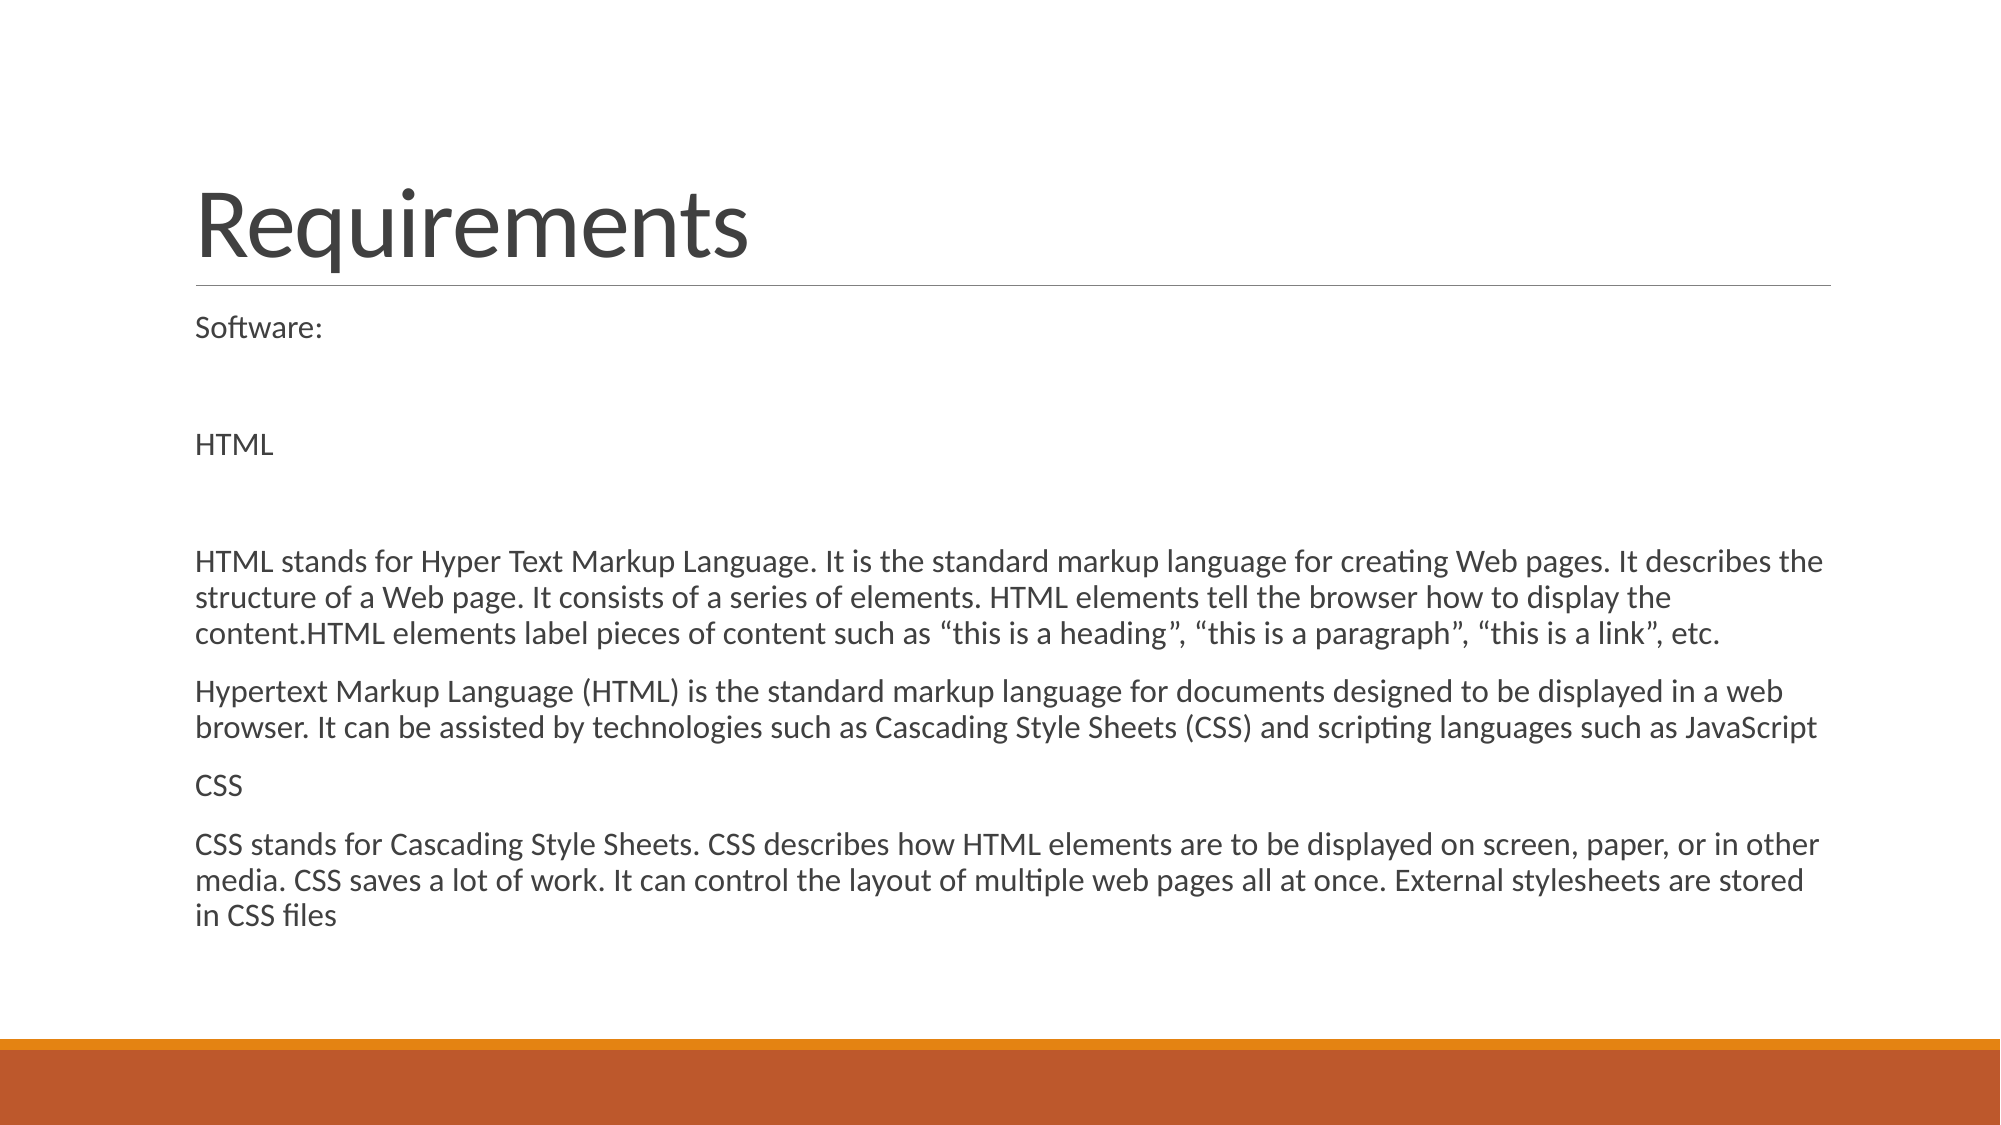

# Requirements
Software:

HTML

HTML stands for Hyper Text Markup Language. It is the standard markup language for creating Web pages. It describes the structure of a Web page. It consists of a series of elements. HTML elements tell the browser how to display the content.HTML elements label pieces of content such as “this is a heading”, “this is a paragraph”, “this is a link”, etc.
Hypertext Markup Language (HTML) is the standard markup language for documents designed to be displayed in a web browser. It can be assisted by technologies such as Cascading Style Sheets (CSS) and scripting languages such as JavaScript
CSS
CSS stands for Cascading Style Sheets. CSS describes how HTML elements are to be displayed on screen, paper, or in other media. CSS saves a lot of work. It can control the layout of multiple web pages all at once. External stylesheets are stored in CSS files